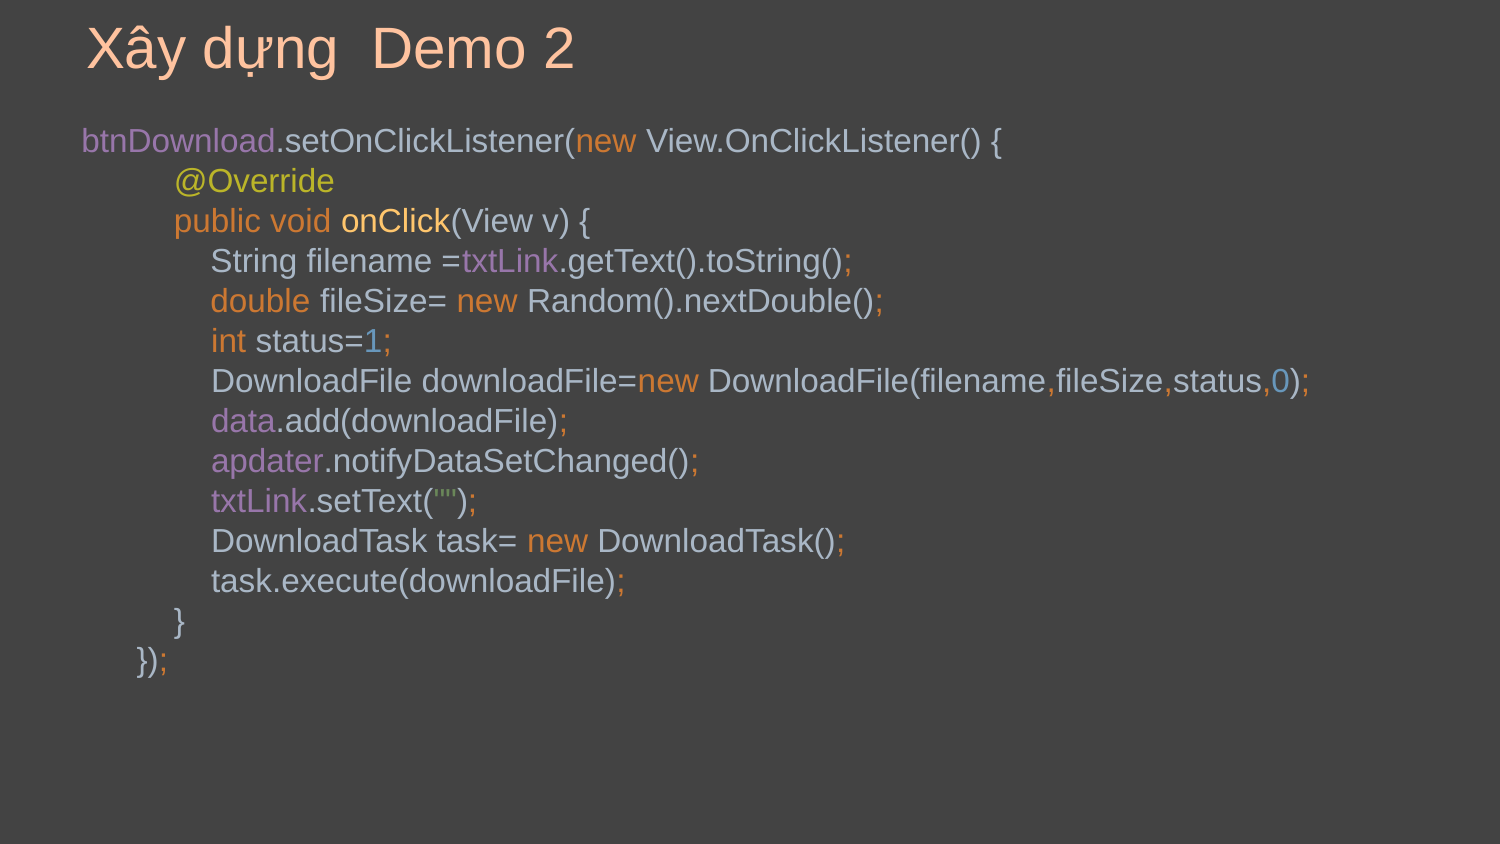

# Xây dựng  Demo 2
  btnDownload.setOnClickListener(new View.OnClickListener() {
            @Override
            public void onClick(View v) {
                String filename =txtLink.getText().toString();
                double fileSize= new Random().nextDouble();
                int status=1;
                DownloadFile downloadFile=new DownloadFile(filename,fileSize,status,0);
                data.add(downloadFile);
                apdater.notifyDataSetChanged();
                txtLink.setText("");
                DownloadTask task= new DownloadTask();
                task.execute(downloadFile);
            }
        });